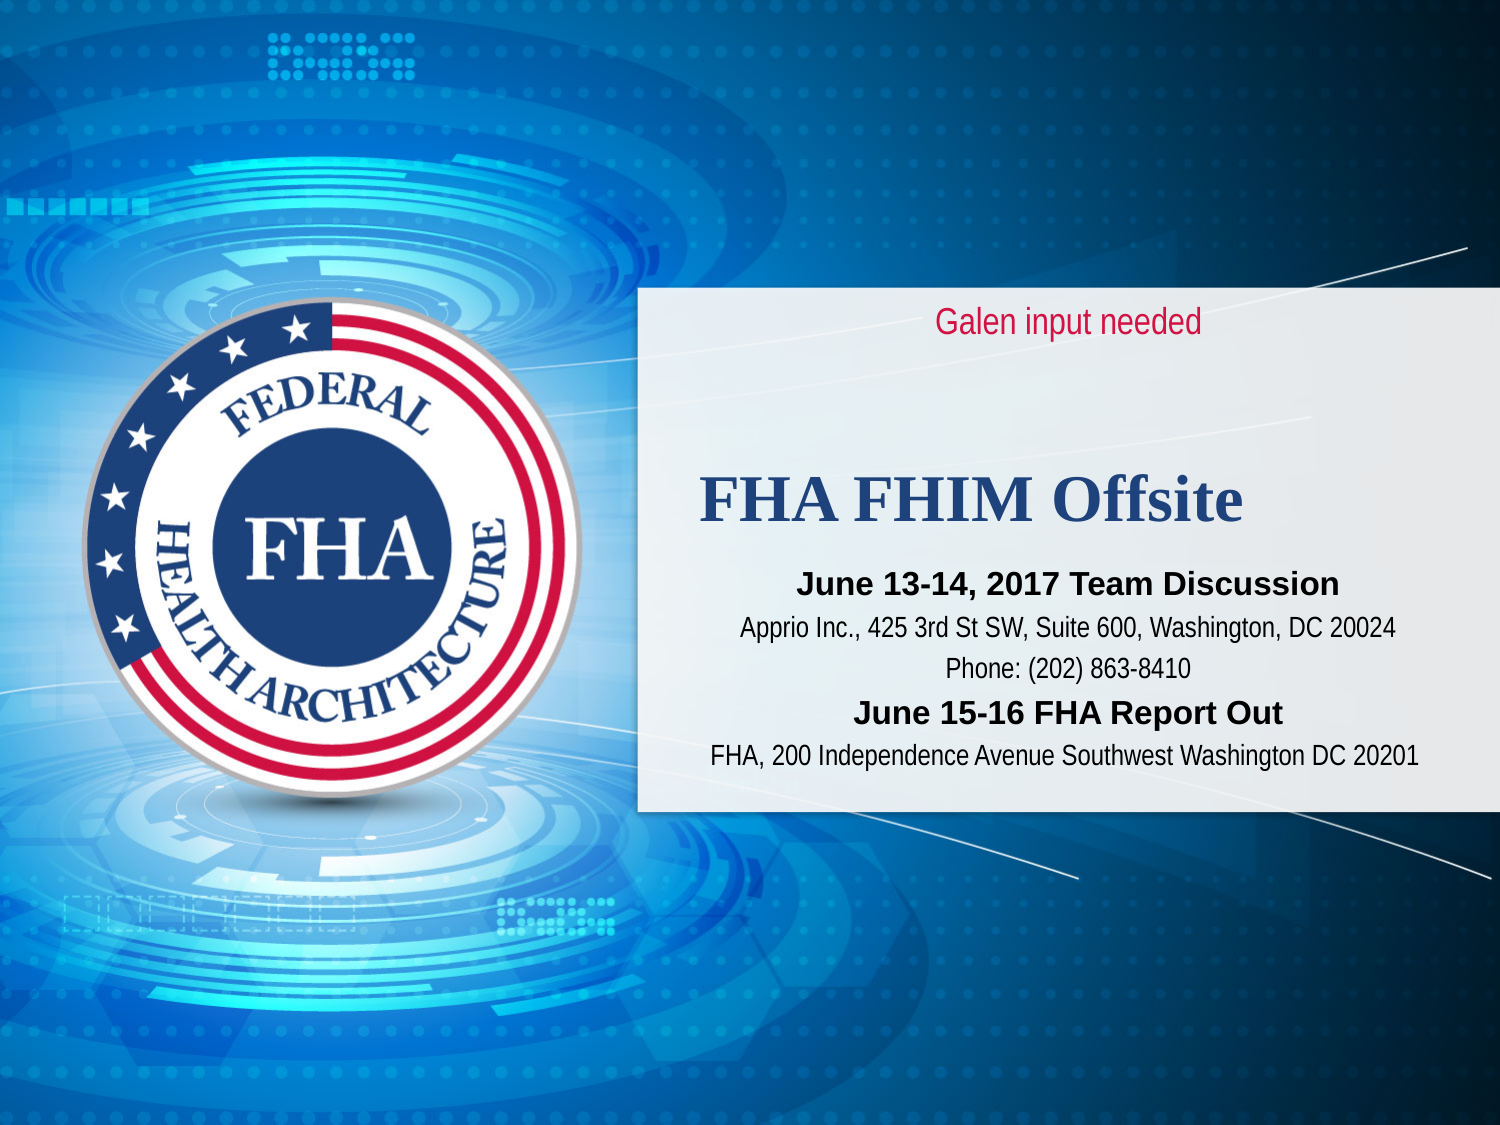

Galen input needed
# FHA FHIM Offsite
June 13-14, 2017 Team Discussion
Apprio Inc., 425 3rd St SW, Suite 600, Washington, DC 20024
Phone: (202) 863-8410
June 15-16 FHA Report Out
FHA, 200 Independence Avenue Southwest Washington DC 20201